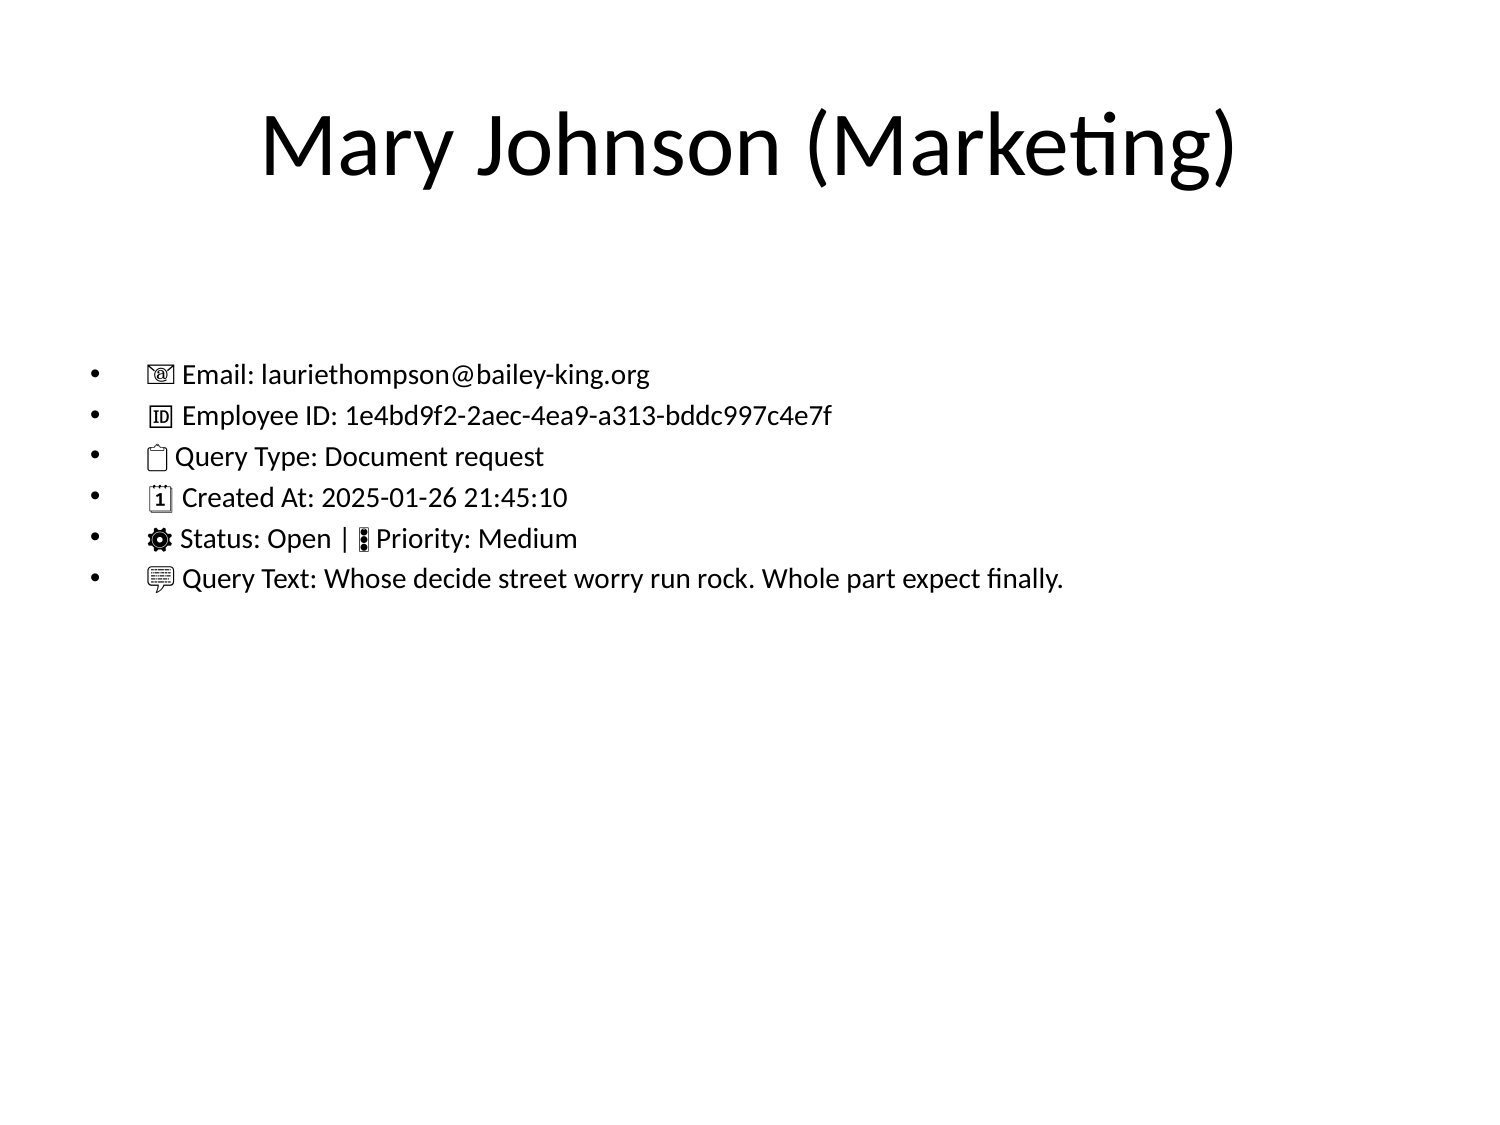

# Mary Johnson (Marketing)

📧 Email: lauriethompson@bailey-king.org
🆔 Employee ID: 1e4bd9f2-2aec-4ea9-a313-bddc997c4e7f
📋 Query Type: Document request
🗓 Created At: 2025-01-26 21:45:10
⚙ Status: Open | 🚦 Priority: Medium
💬 Query Text: Whose decide street worry run rock. Whole part expect finally.